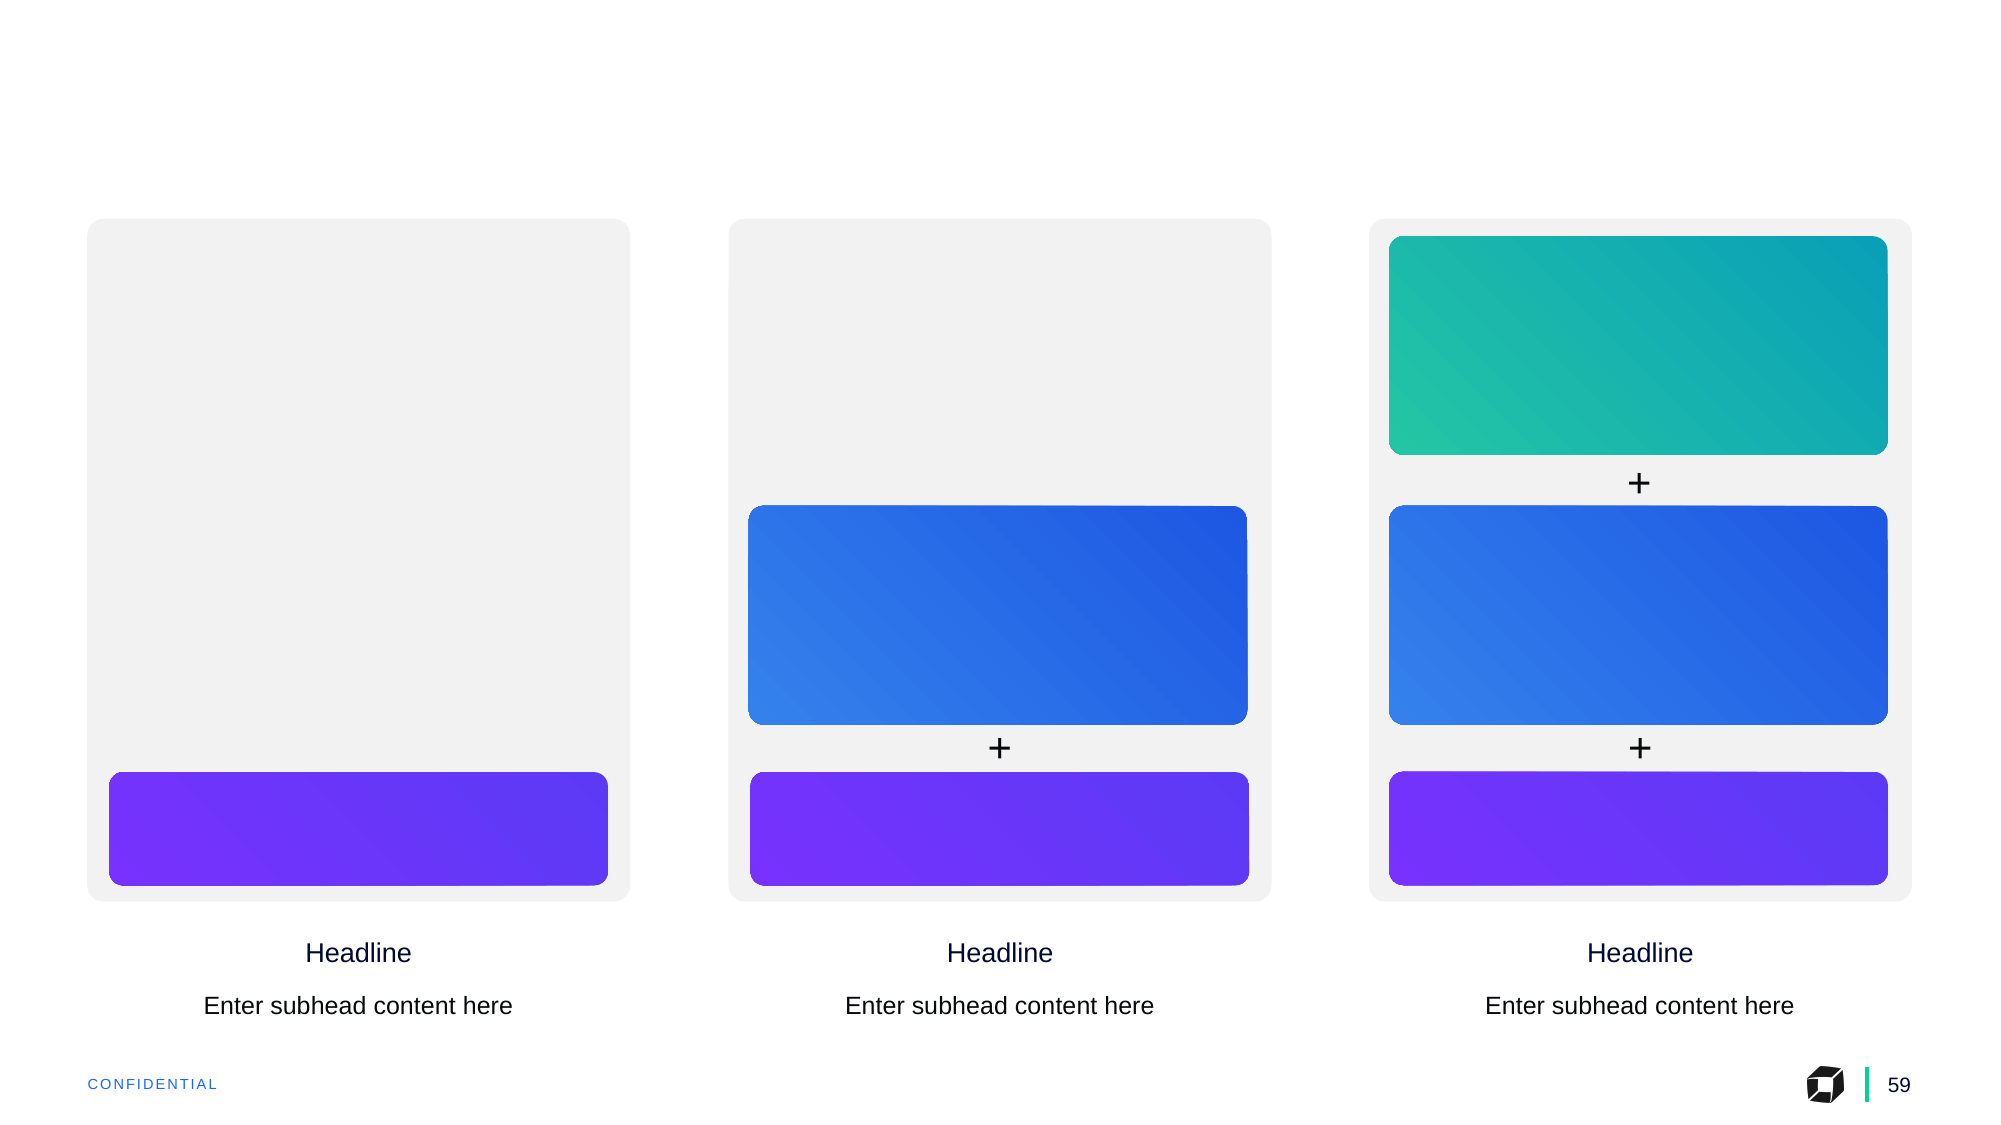

#

+

+

+

Headline
Headline
Headline
Enter subhead content here
Enter subhead content here
Enter subhead content here

59